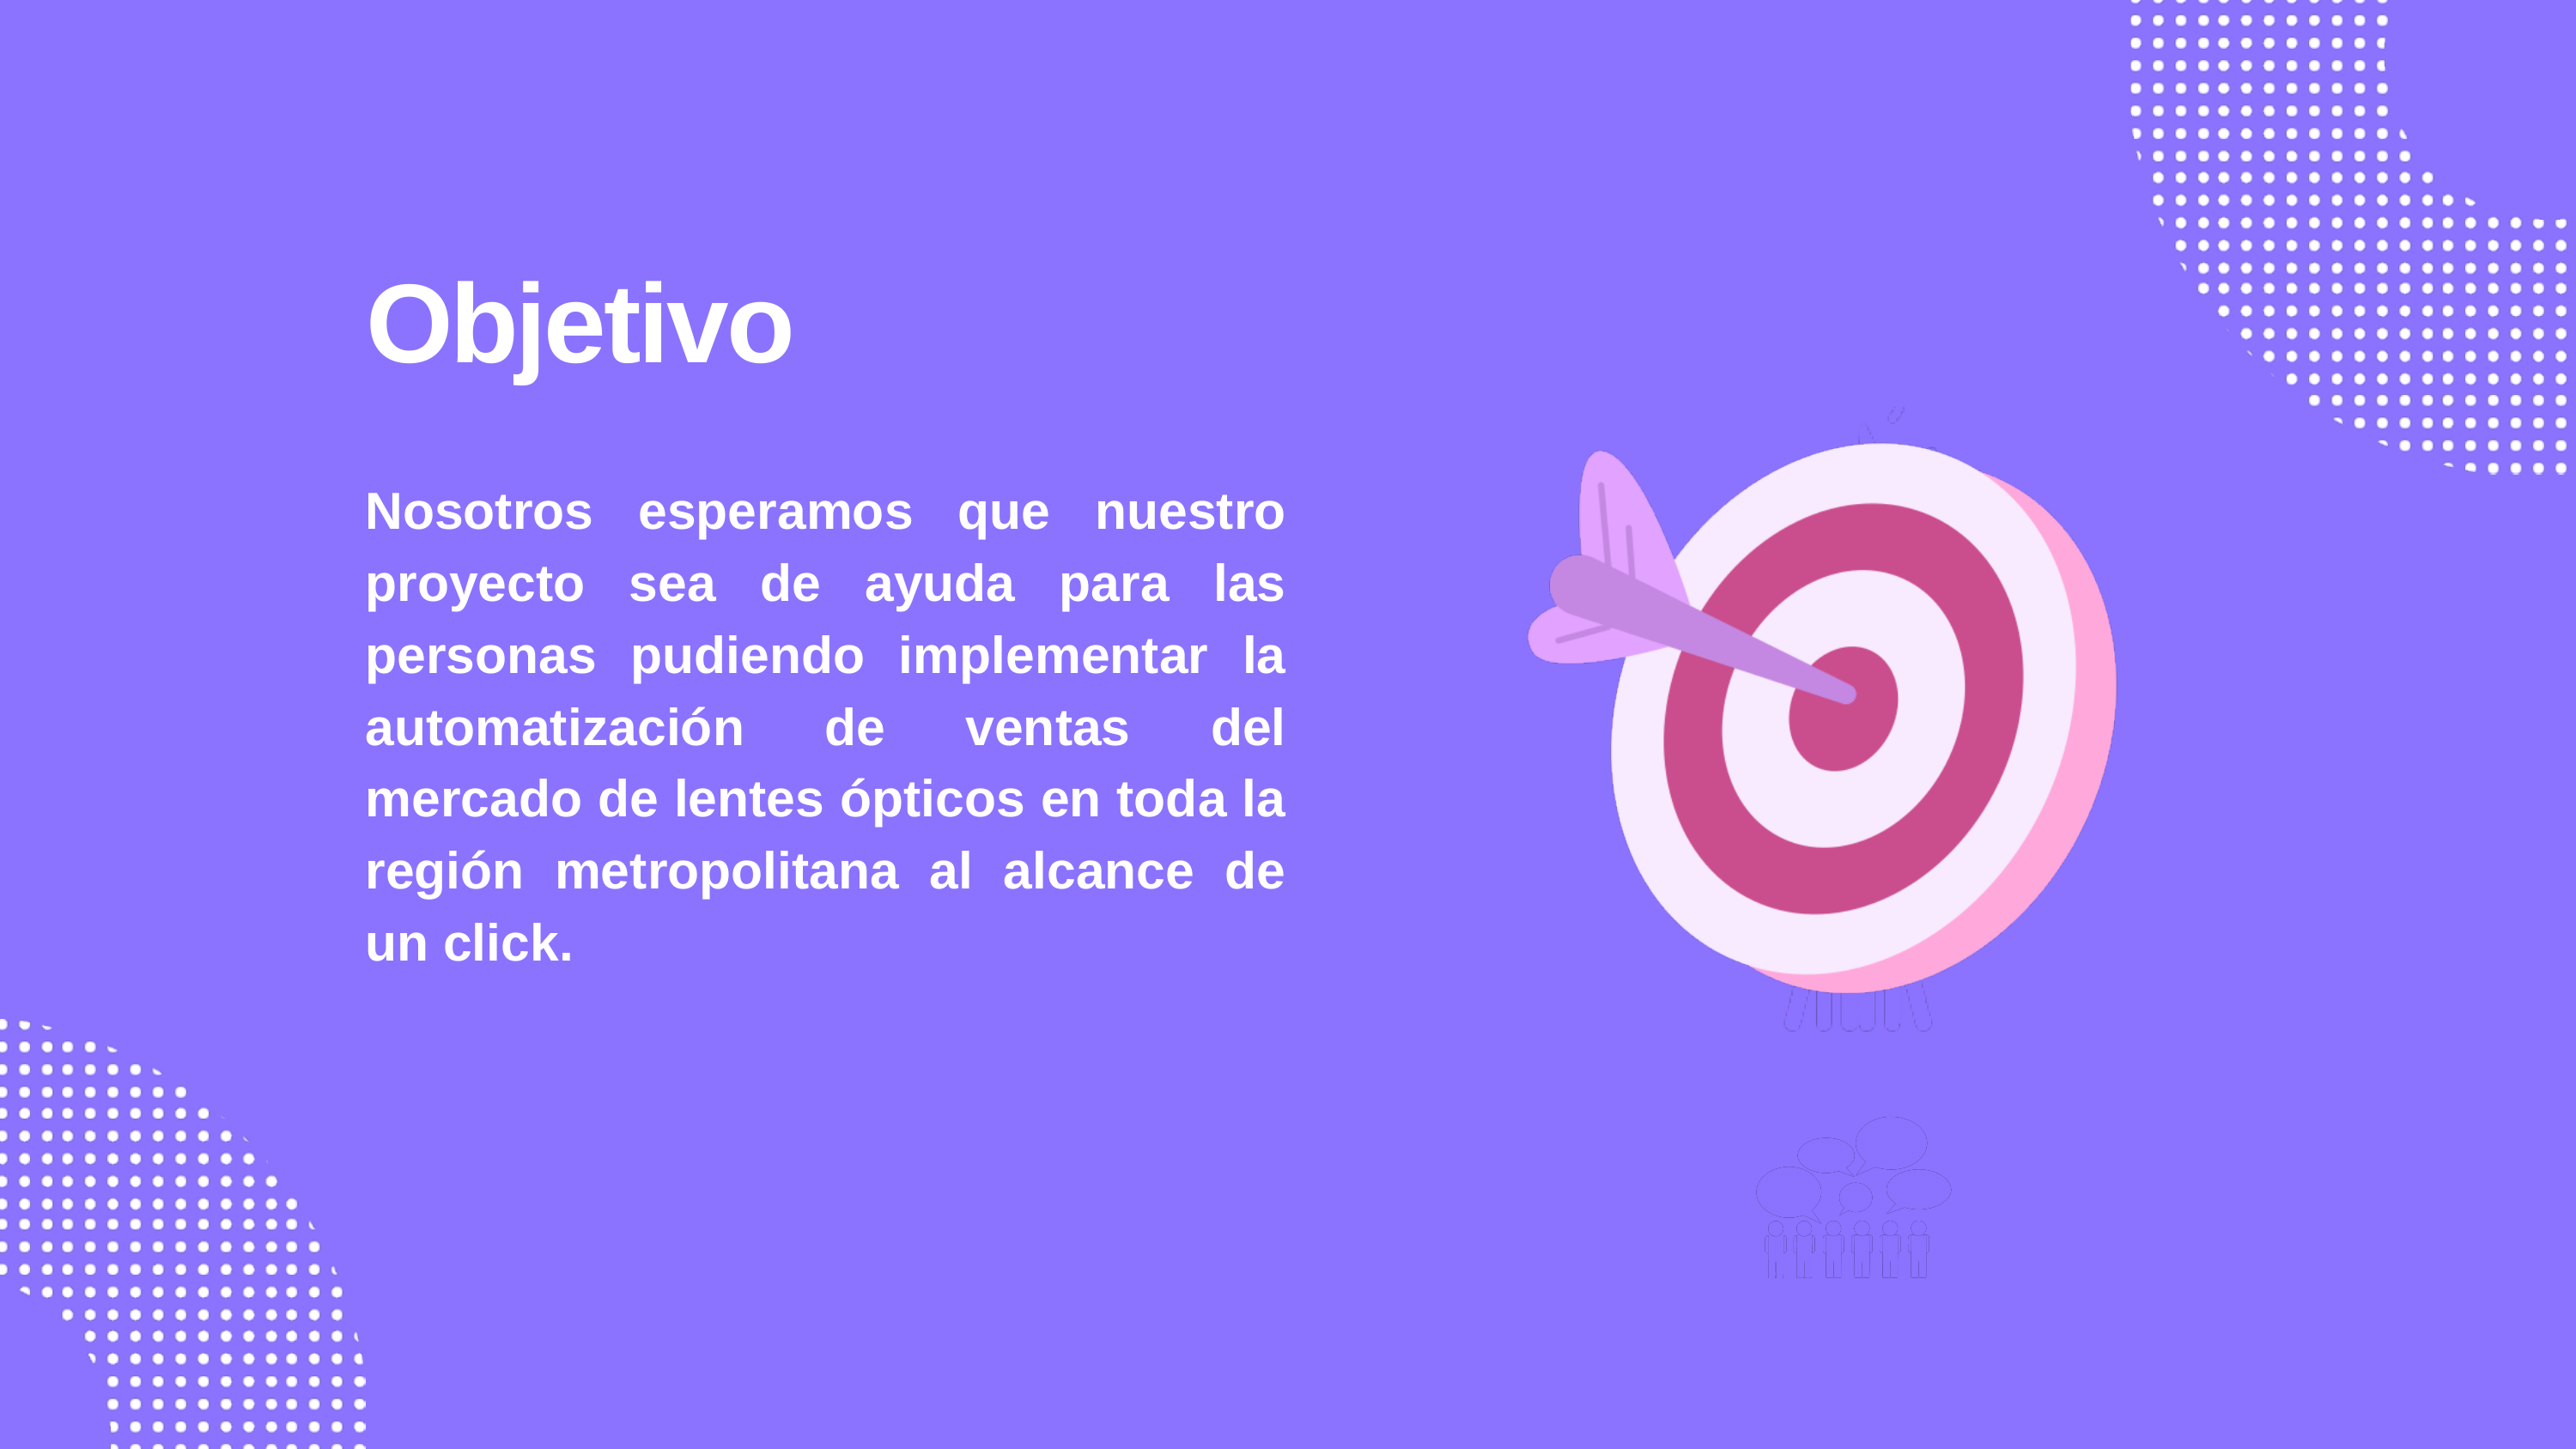

Objetivo

Nosotros esperamos que nuestro proyecto sea de ayuda para las personas pudiendo implementar la automatización de ventas del mercado de lentes ópticos en toda la región metropolitana al alcance de un click.